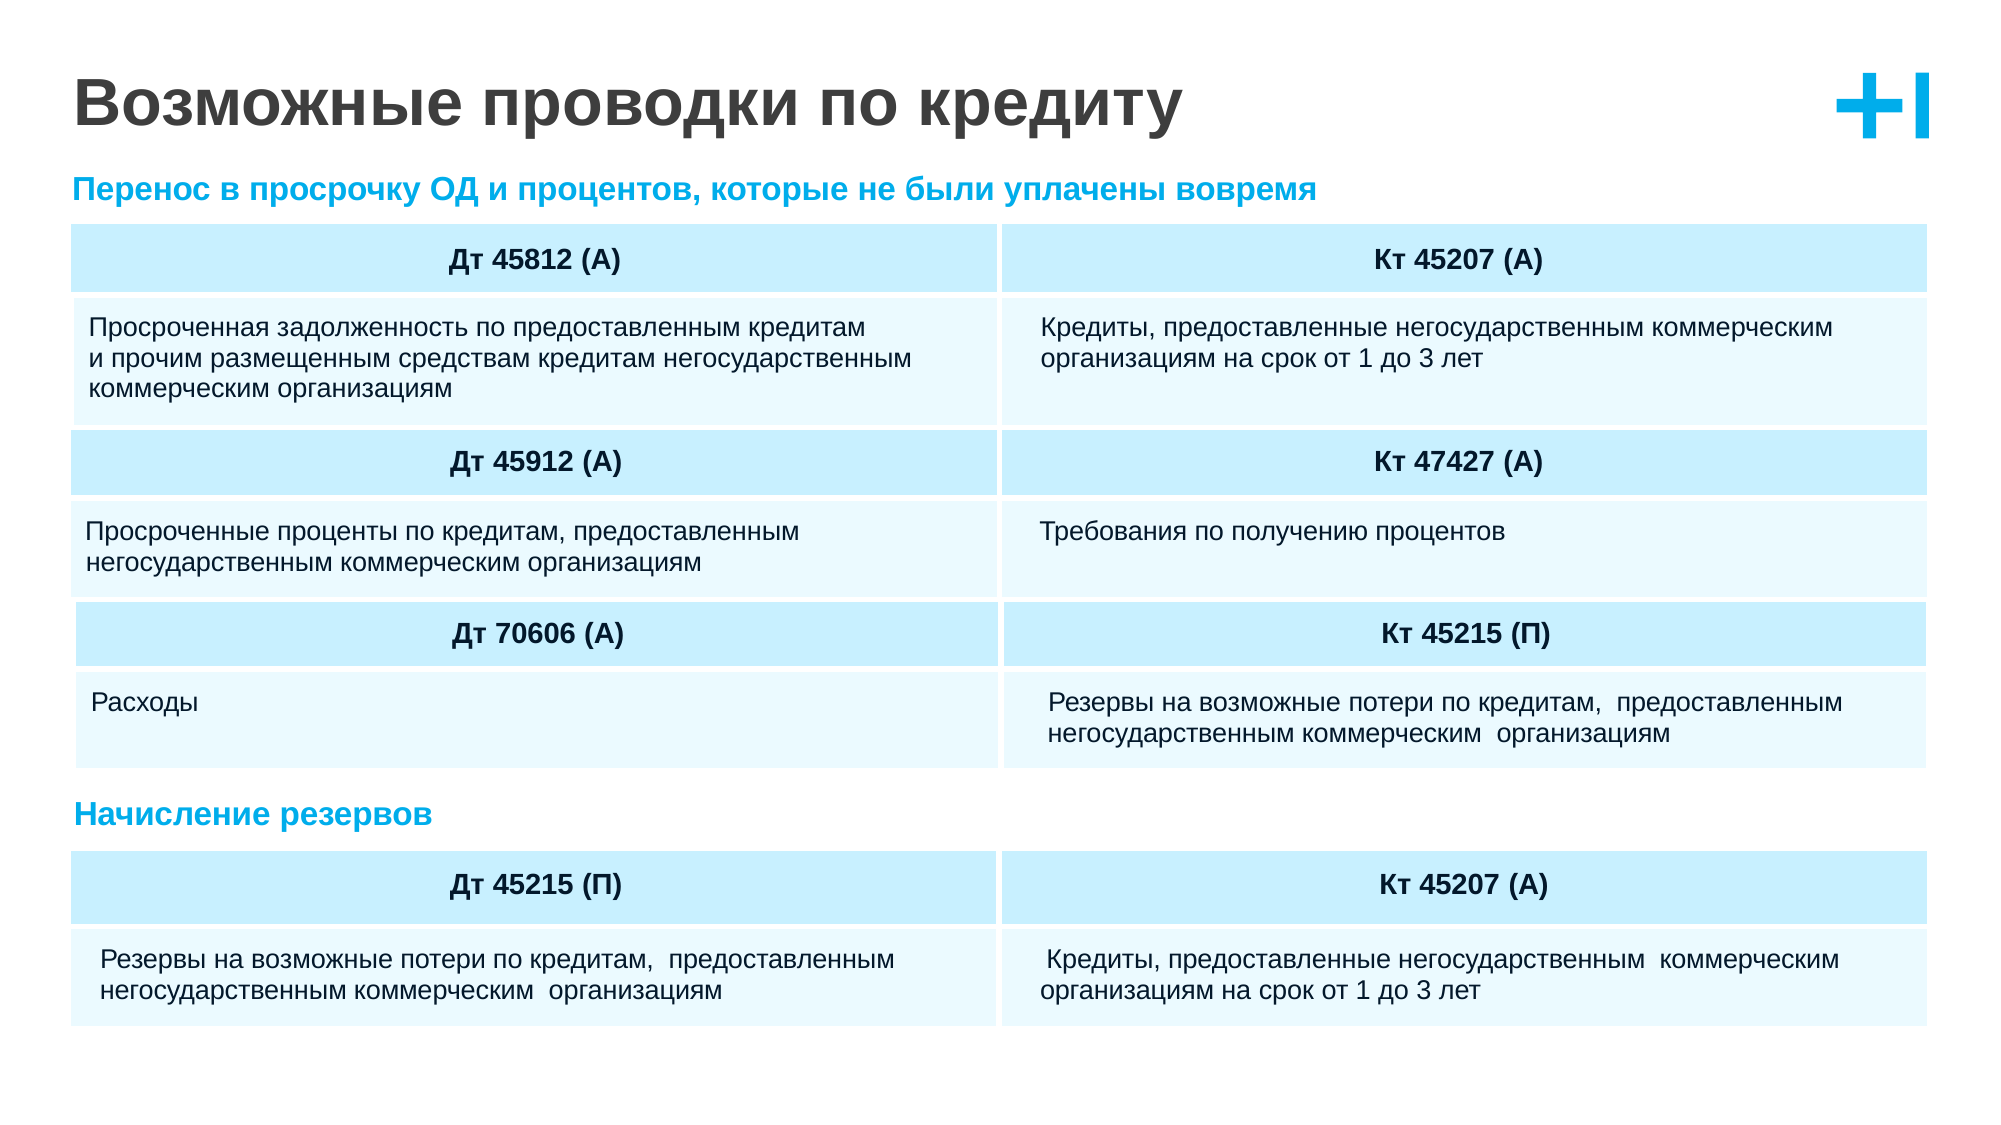

# Возможные проводки по кредиту
Перенос в просрочку ОД и процентов, которые не были уплачены вовремя
| Дт 45812 (А) | Кт 45207 (А) |
| --- | --- |
| Просроченная задолженность по предоставленным кредитам и прочим размещенным средствам кредитам негосударственным коммерческим организациям | Кредиты, предоставленные негосударственным коммерческим организациям на срок от 1 до 3 лет |
| Дт 45912 (А) | Кт 47427 (А) |
| Просроченные проценты по кредитам, предоставленным негосударственным коммерческим организациям | Требования по получению процентов |
| Дт 70606 (А) | Кт 45215 (П) |
| --- | --- |
| Расходы | Резервы на возможные потери по кредитам, предоставленным негосударственным коммерческим организациям |
Начисление резервов
| Дт 45215 (П) | Кт 45207 (А) |
| --- | --- |
| Резервы на возможные потери по кредитам, предоставленным негосударственным коммерческим организациям | Кредиты, предоставленные негосударственным коммерческим организациям на срок от 1 до 3 лет |